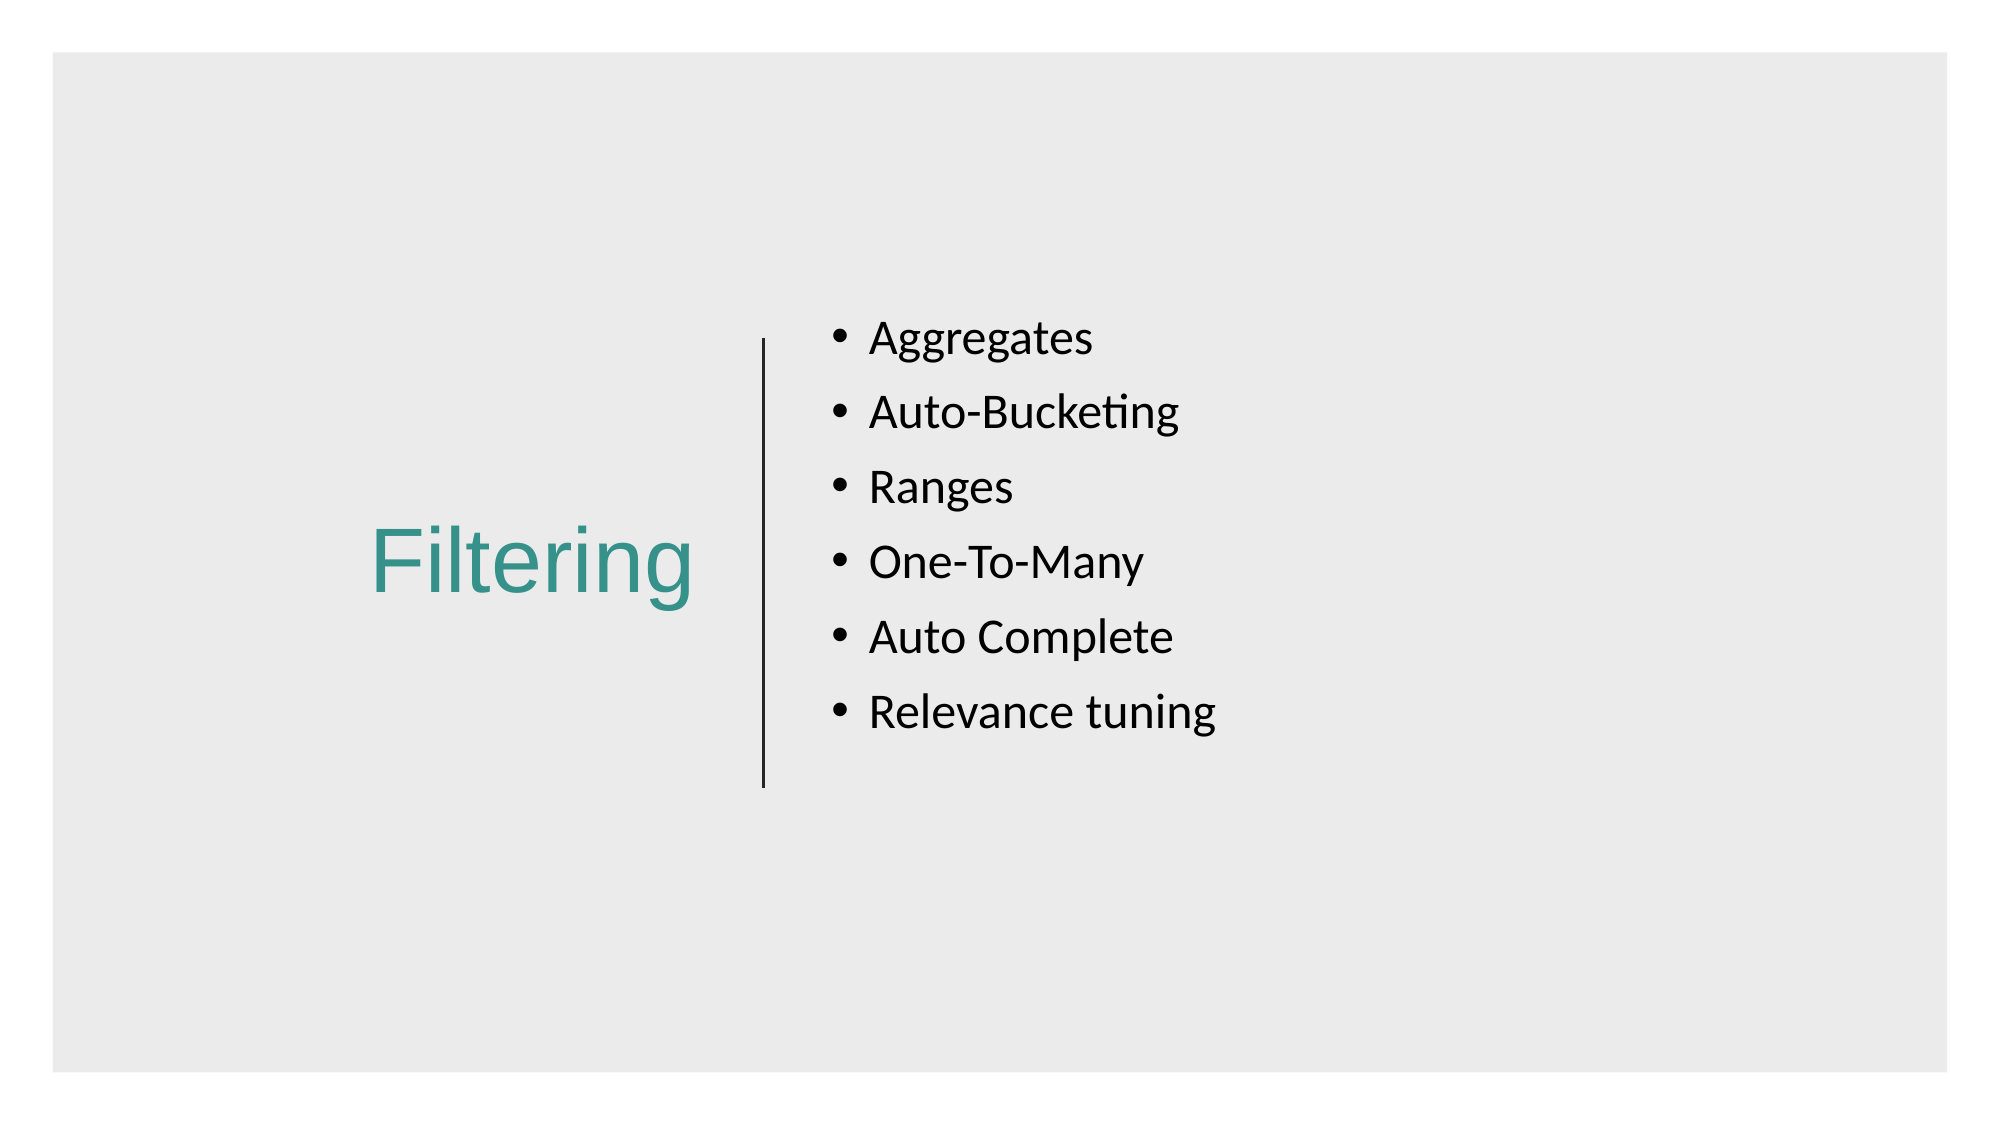

# Filtering
Aggregates
Auto-Bucketing
Ranges
One-To-Many
Auto Complete
Relevance tuning